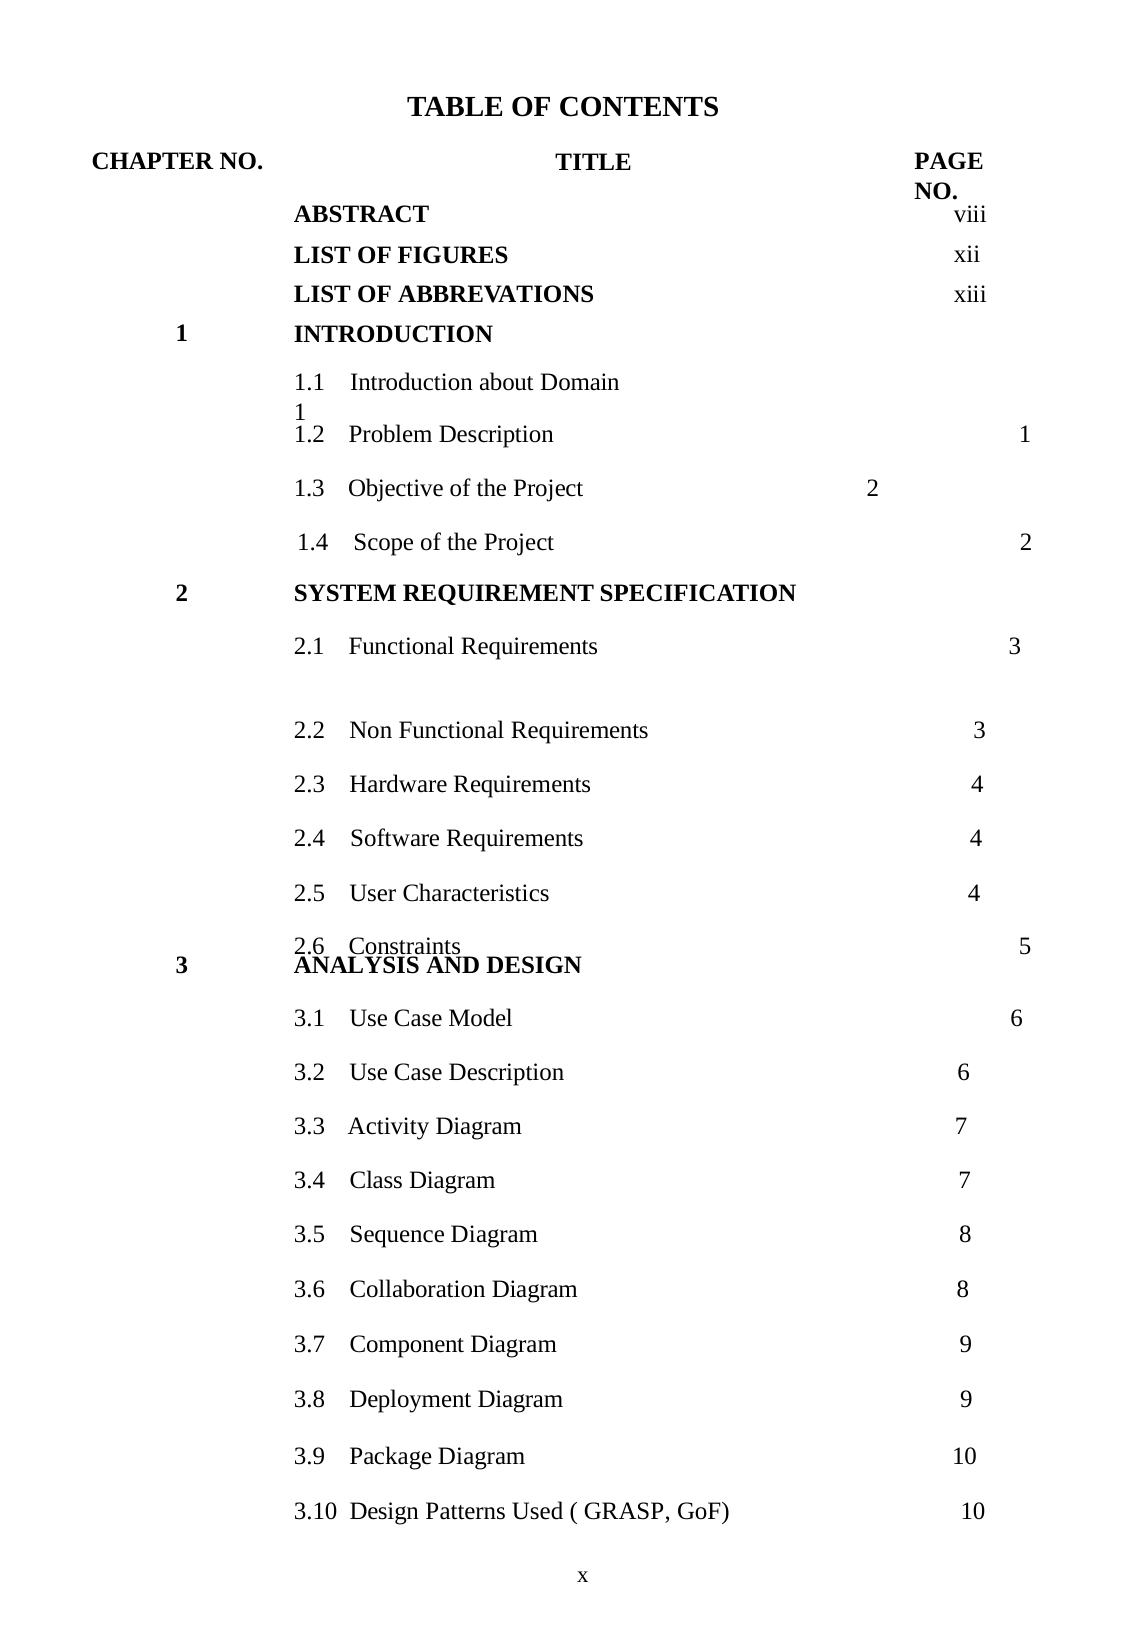

TABLE OF CONTENTS
TITLE
CHAPTER NO.
PAGE NO.
viii xii xiii
ABSTRACT
LIST OF FIGURES
LIST OF ABBREVATIONS
INTRODUCTION
1.1    Introduction about Domain		                     1
1
1.2    Problem Description			                    1

1.3    Objective of the Project 		                    2

1.4    Scope of the Project			                    2
2
SYSTEM REQUIREMENT SPECIFICATION
2.1    Functional Requirements	                                            3

2.2    Non Functional Requirements                                                      3

2.3    Hardware Requirements                                                              4

2.4    Software Requirements                                                               4

2.5    User Characteristics                                                                   4

2.6    Constraints			                    5
3
ANALYSIS AND DESIGN
3.1    Use Case Model			                   6

3.2    Use Case Description                                                               6

3.3    Activity Diagram                                                                        7

3.4    Class Diagram                                                                             7

3.5    Sequence Diagram                                                                      8

3.6    Collaboration Diagram                                                               8

3.7    Component Diagram                                                                   9

3.8    Deployment Diagram                                                                  9
3.9    Package Diagram                                                                       10

3.10  Design Patterns Used ( GRASP, GoF)                                     10
x